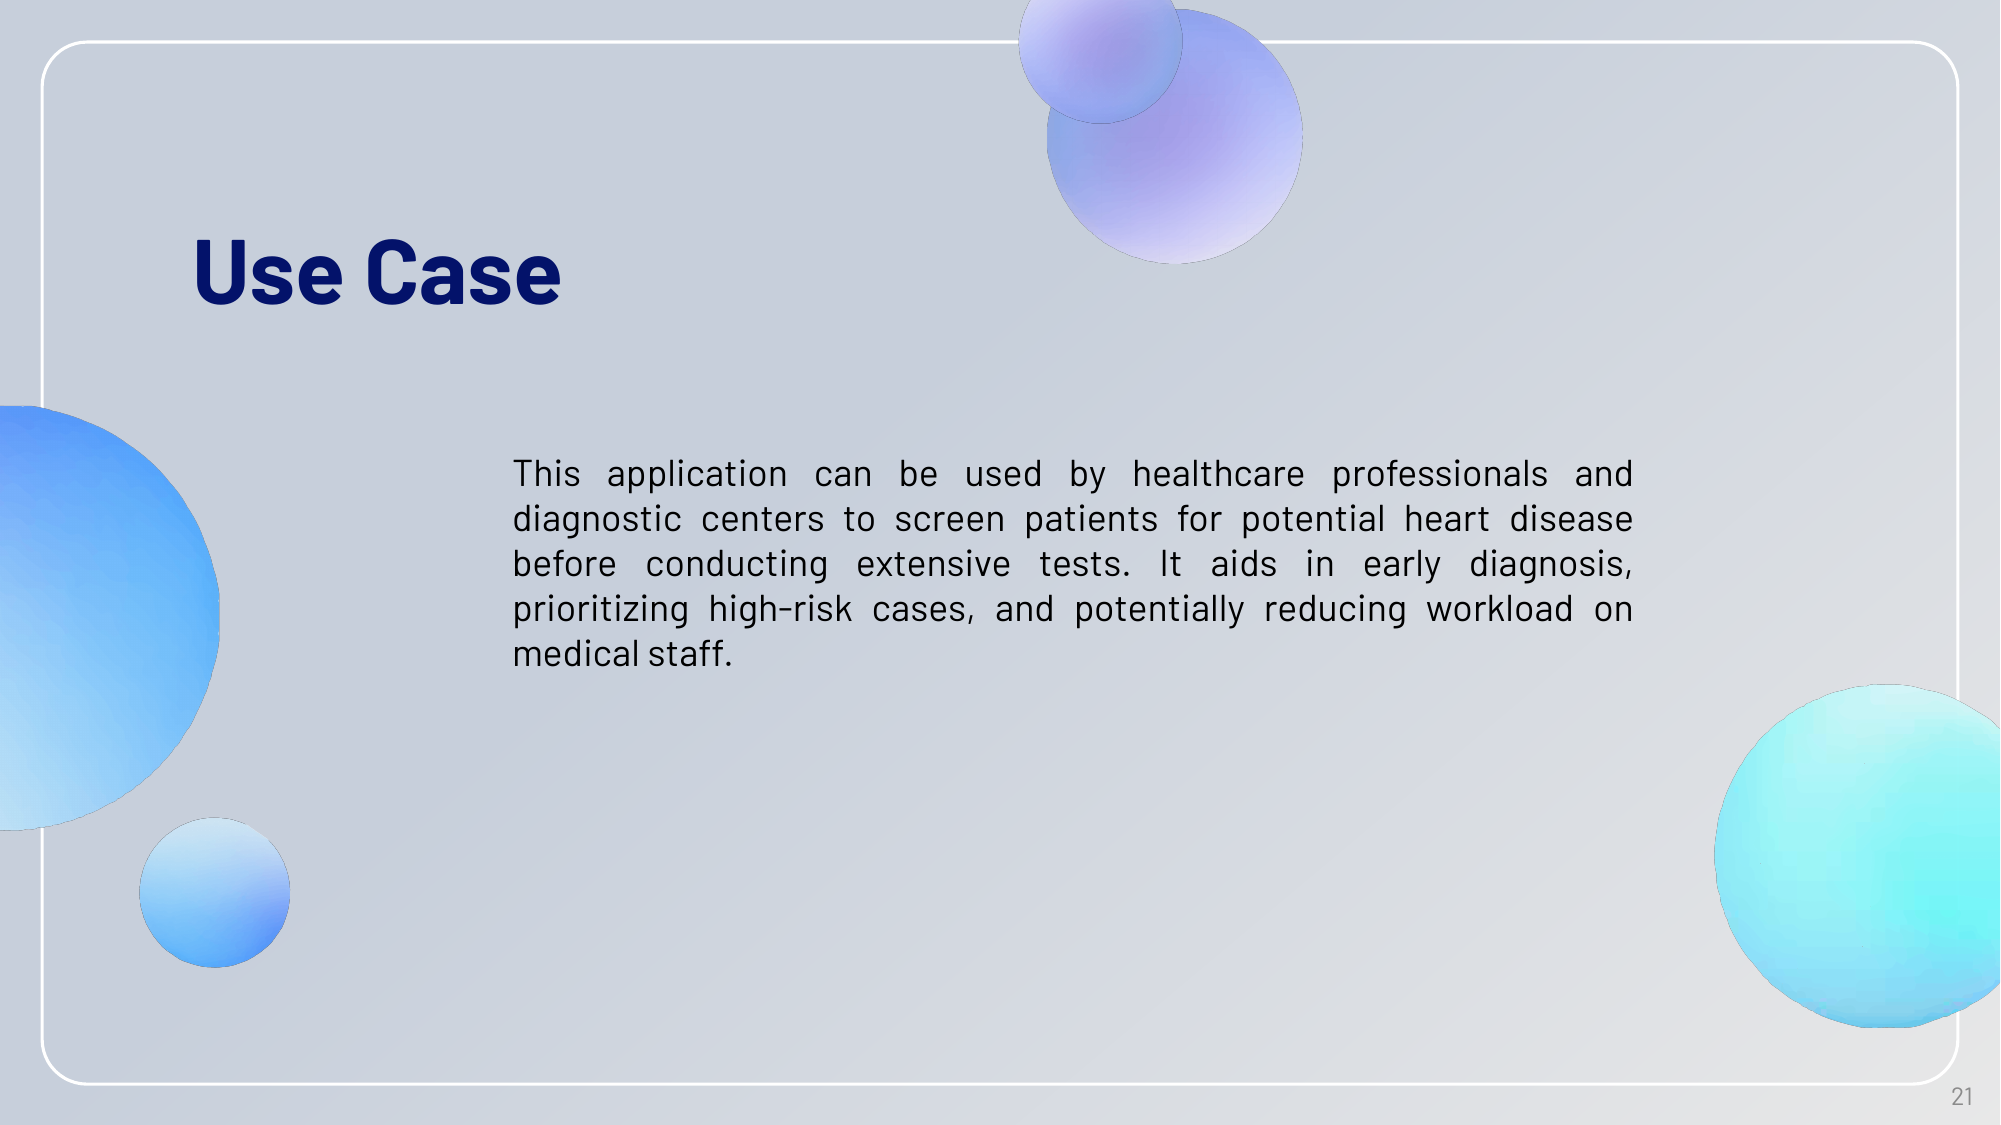

# Use Case
This application can be used by healthcare professionals and diagnostic centers to screen patients for potential heart disease before conducting extensive tests. It aids in early diagnosis, prioritizing high-risk cases, and potentially reducing workload on medical staff.
21